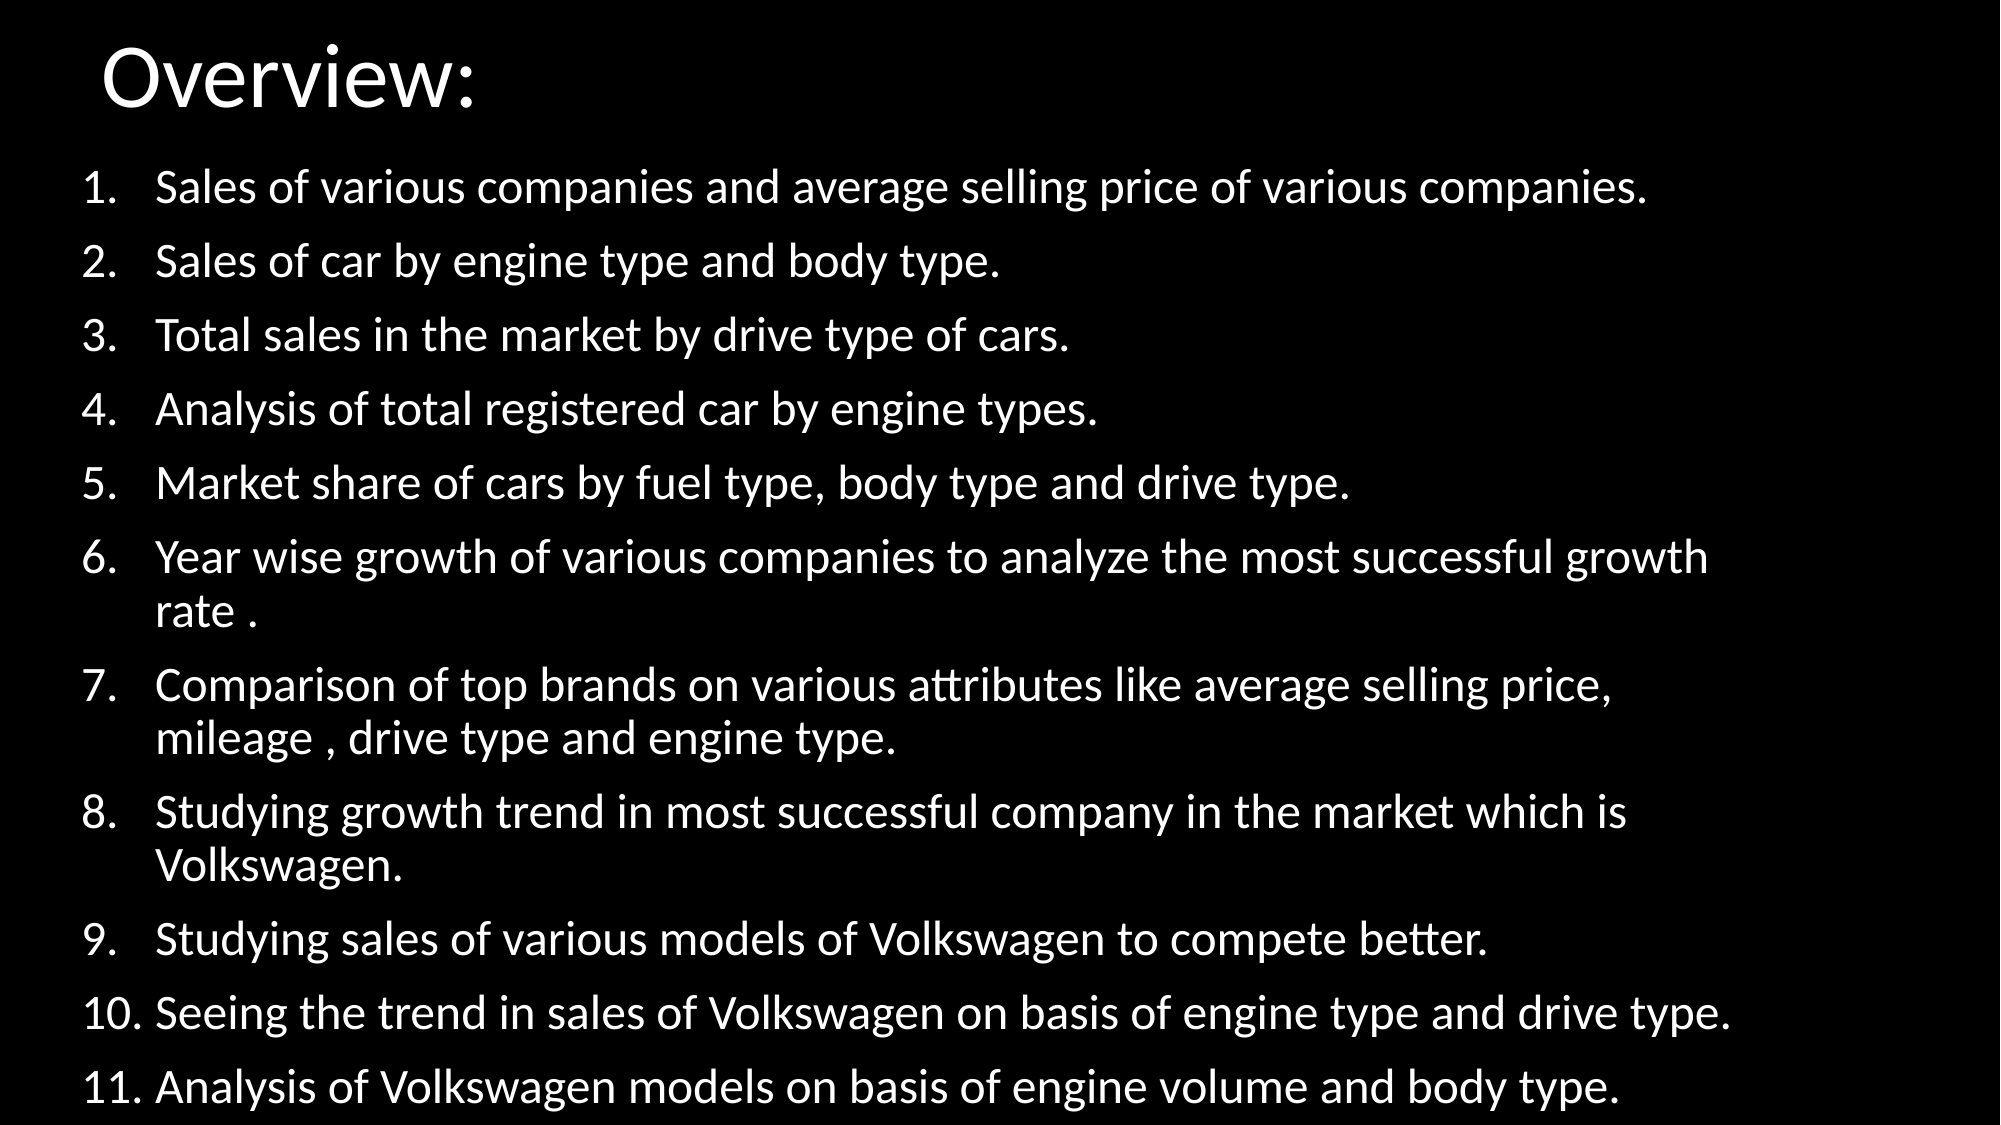

# Overview:
Sales of various companies and average selling price of various companies.
Sales of car by engine type and body type.
Total sales in the market by drive type of cars.
Analysis of total registered car by engine types.
Market share of cars by fuel type, body type and drive type.
Year wise growth of various companies to analyze the most successful growth rate .
Comparison of top brands on various attributes like average selling price, mileage , drive type and engine type.
Studying growth trend in most successful company in the market which is Volkswagen.
Studying sales of various models of Volkswagen to compete better.
Seeing the trend in sales of Volkswagen on basis of engine type and drive type.
Analysis of Volkswagen models on basis of engine volume and body type.